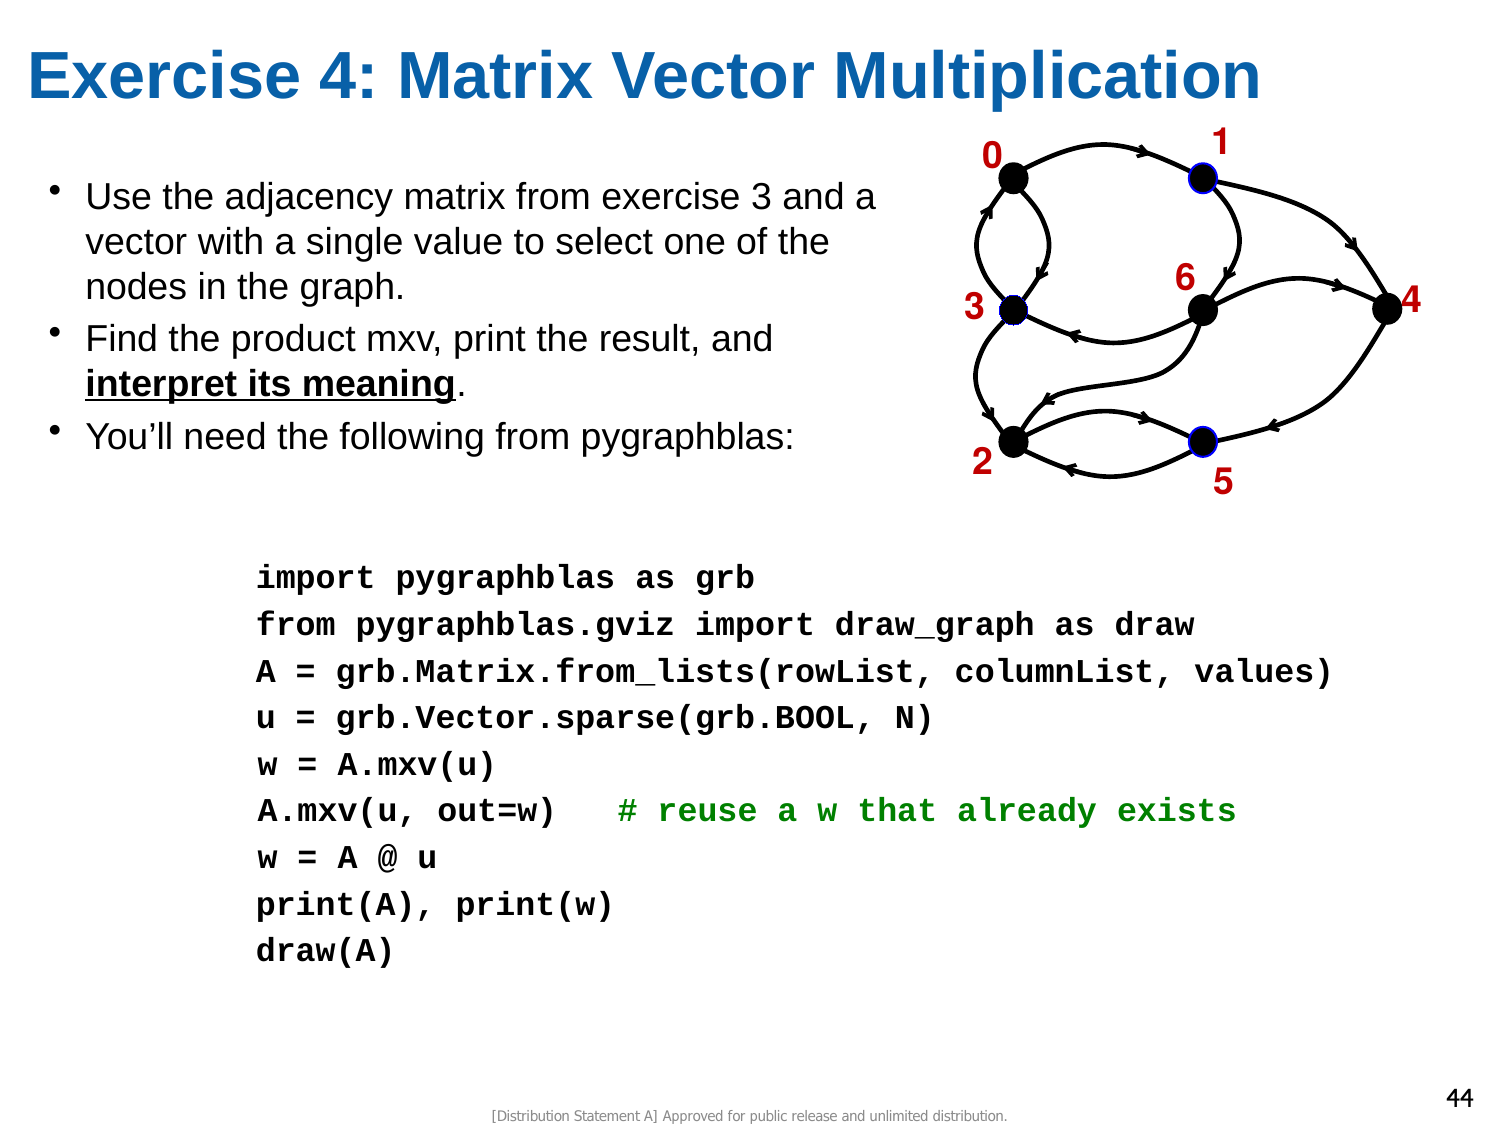

# Exercise 4: Matrix Vector Multiplication
1
0

6

4

3

2

5
Use the adjacency matrix from exercise 3 and a vector with a single value to select one of the nodes in the graph.
Find the product mxv, print the result, and interpret its meaning.
You’ll need the following from pygraphblas:

import pygraphblas as grb
from pygraphblas.gviz import draw_graph as draw
A = grb.Matrix.from_lists(rowList, columnList, values)
u = grb.Vector.sparse(grb.BOOL, N)
w = A.mxv(u)
A.mxv(u, out=w)   # reuse a w that already exists
w = A @ u
print(A), print(w)
draw(A)
44